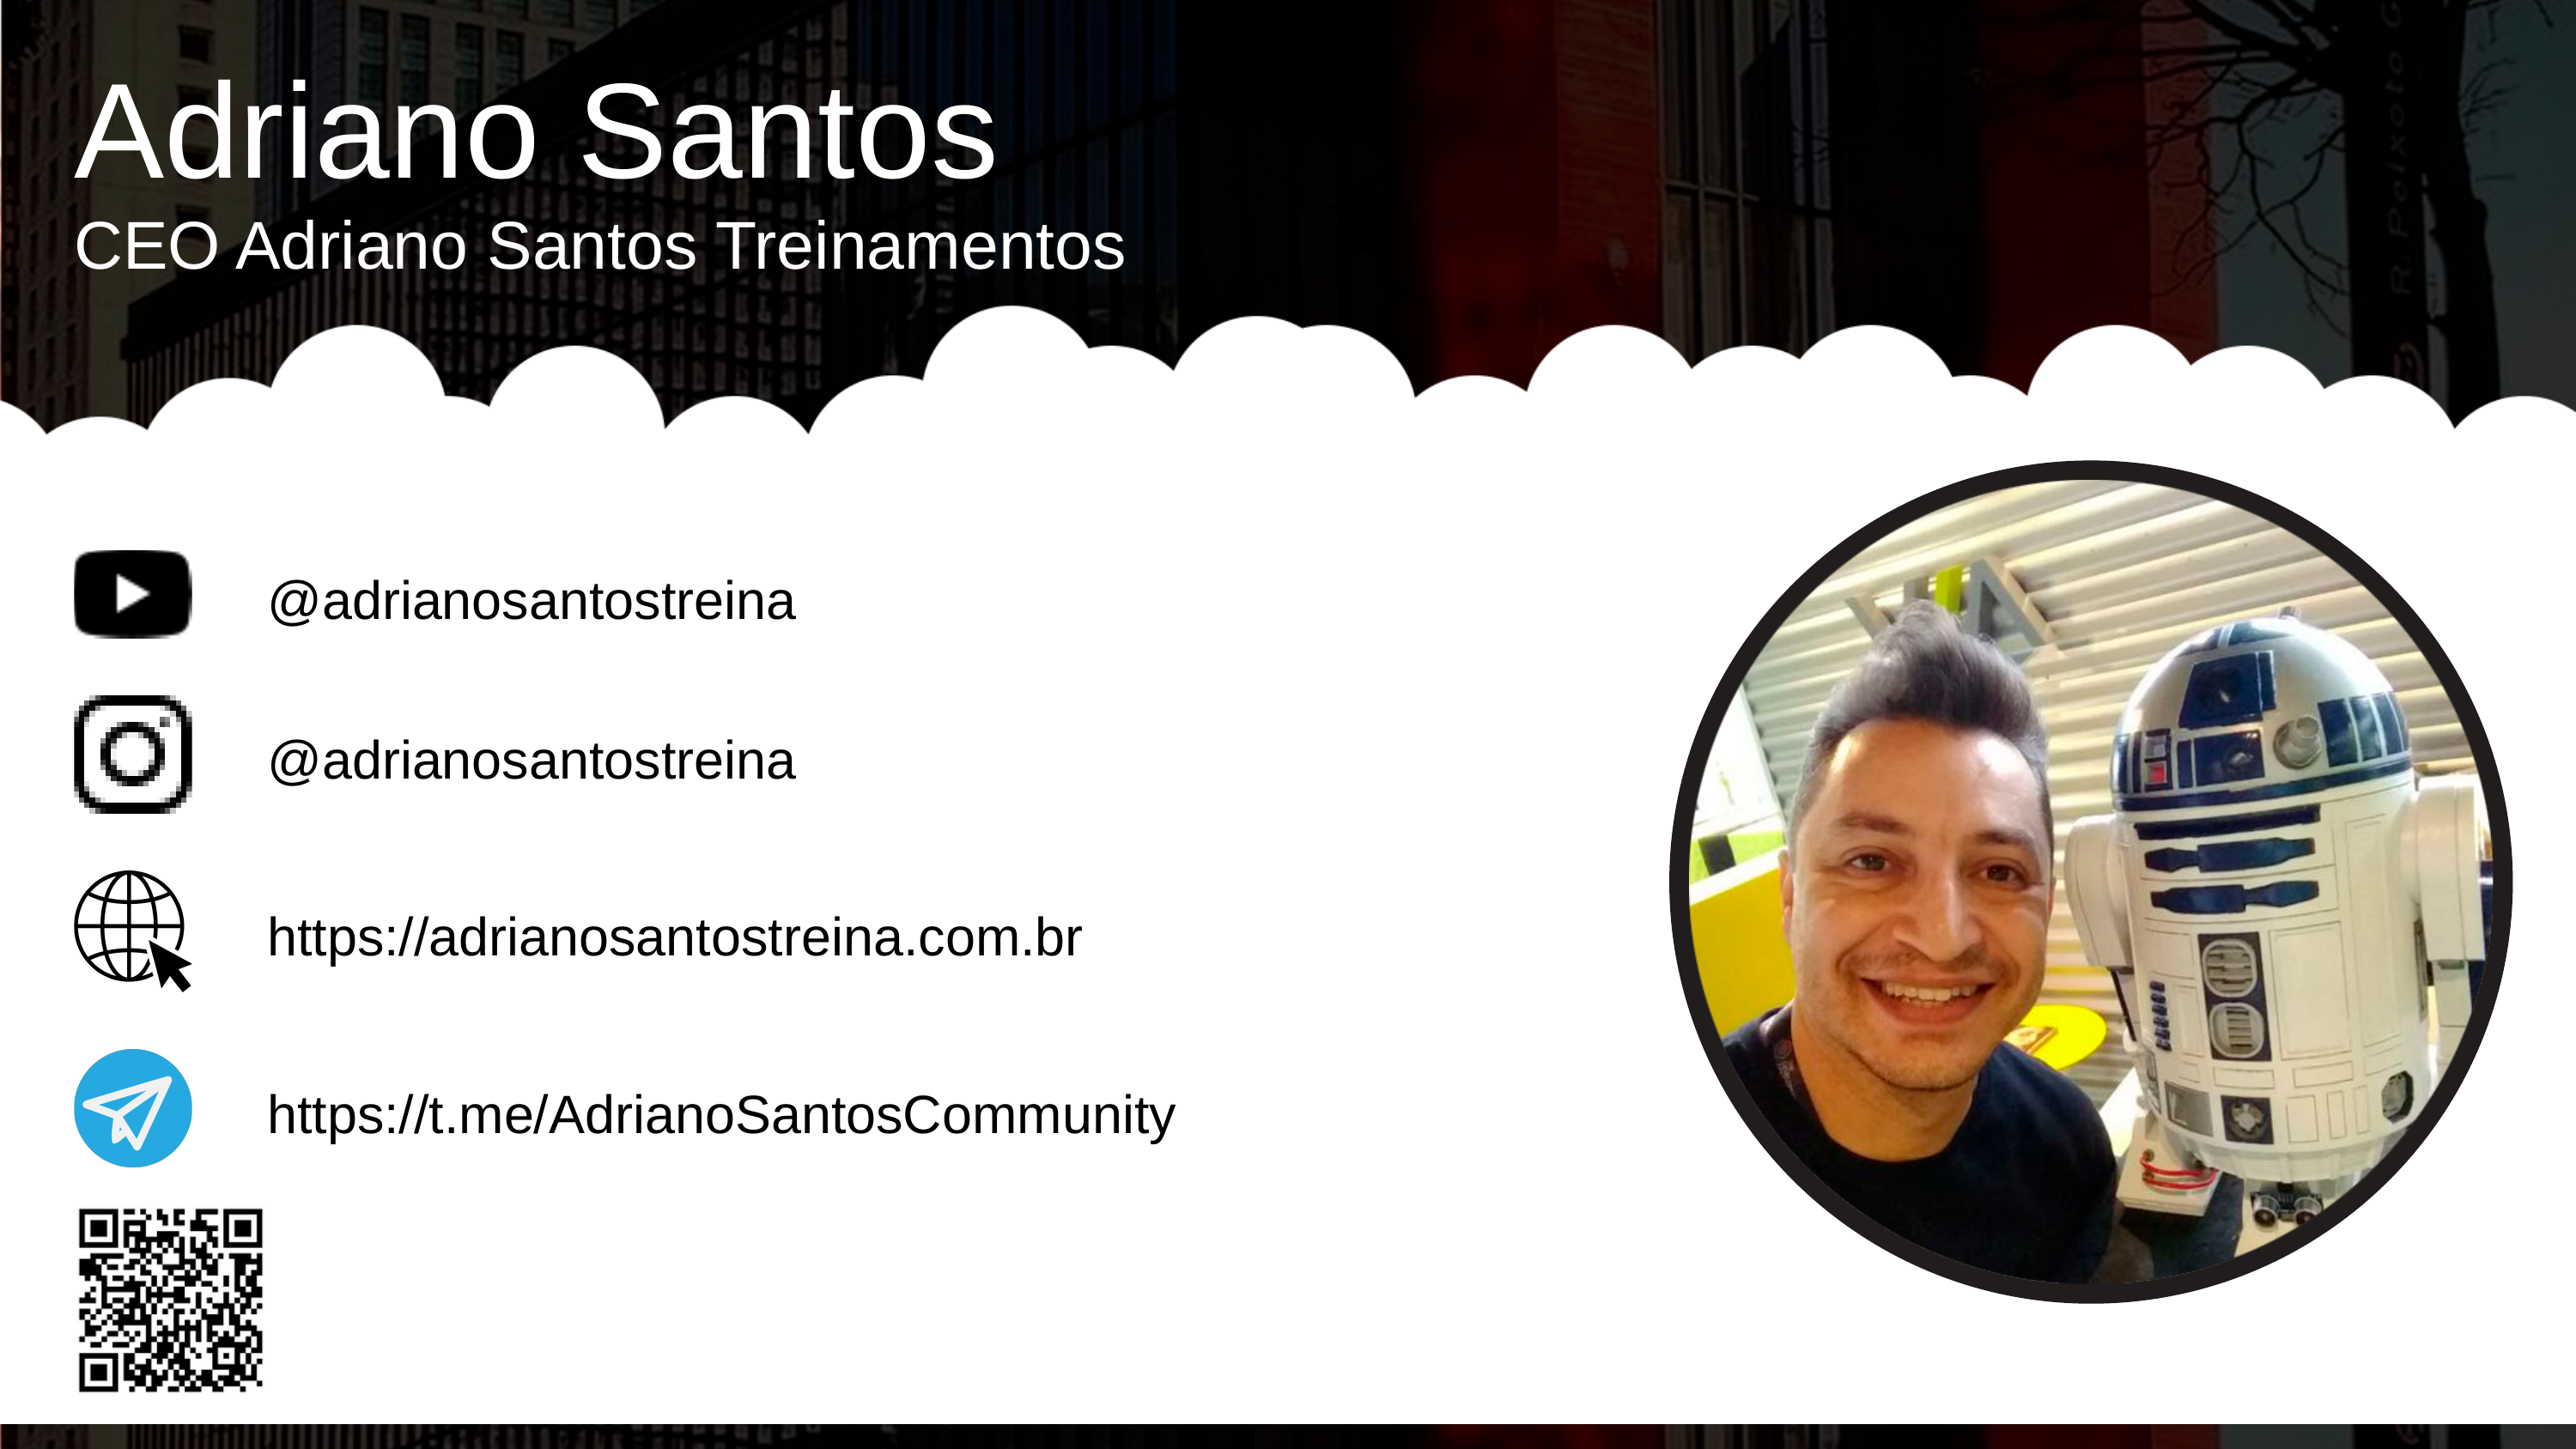

Adriano Santos
CEO Adriano Santos Treinamentos

@adrianosantostreina

@adrianosantostreina

https://adrianosantostreina.com.br

https://t.me/AdrianoSantosCommunity